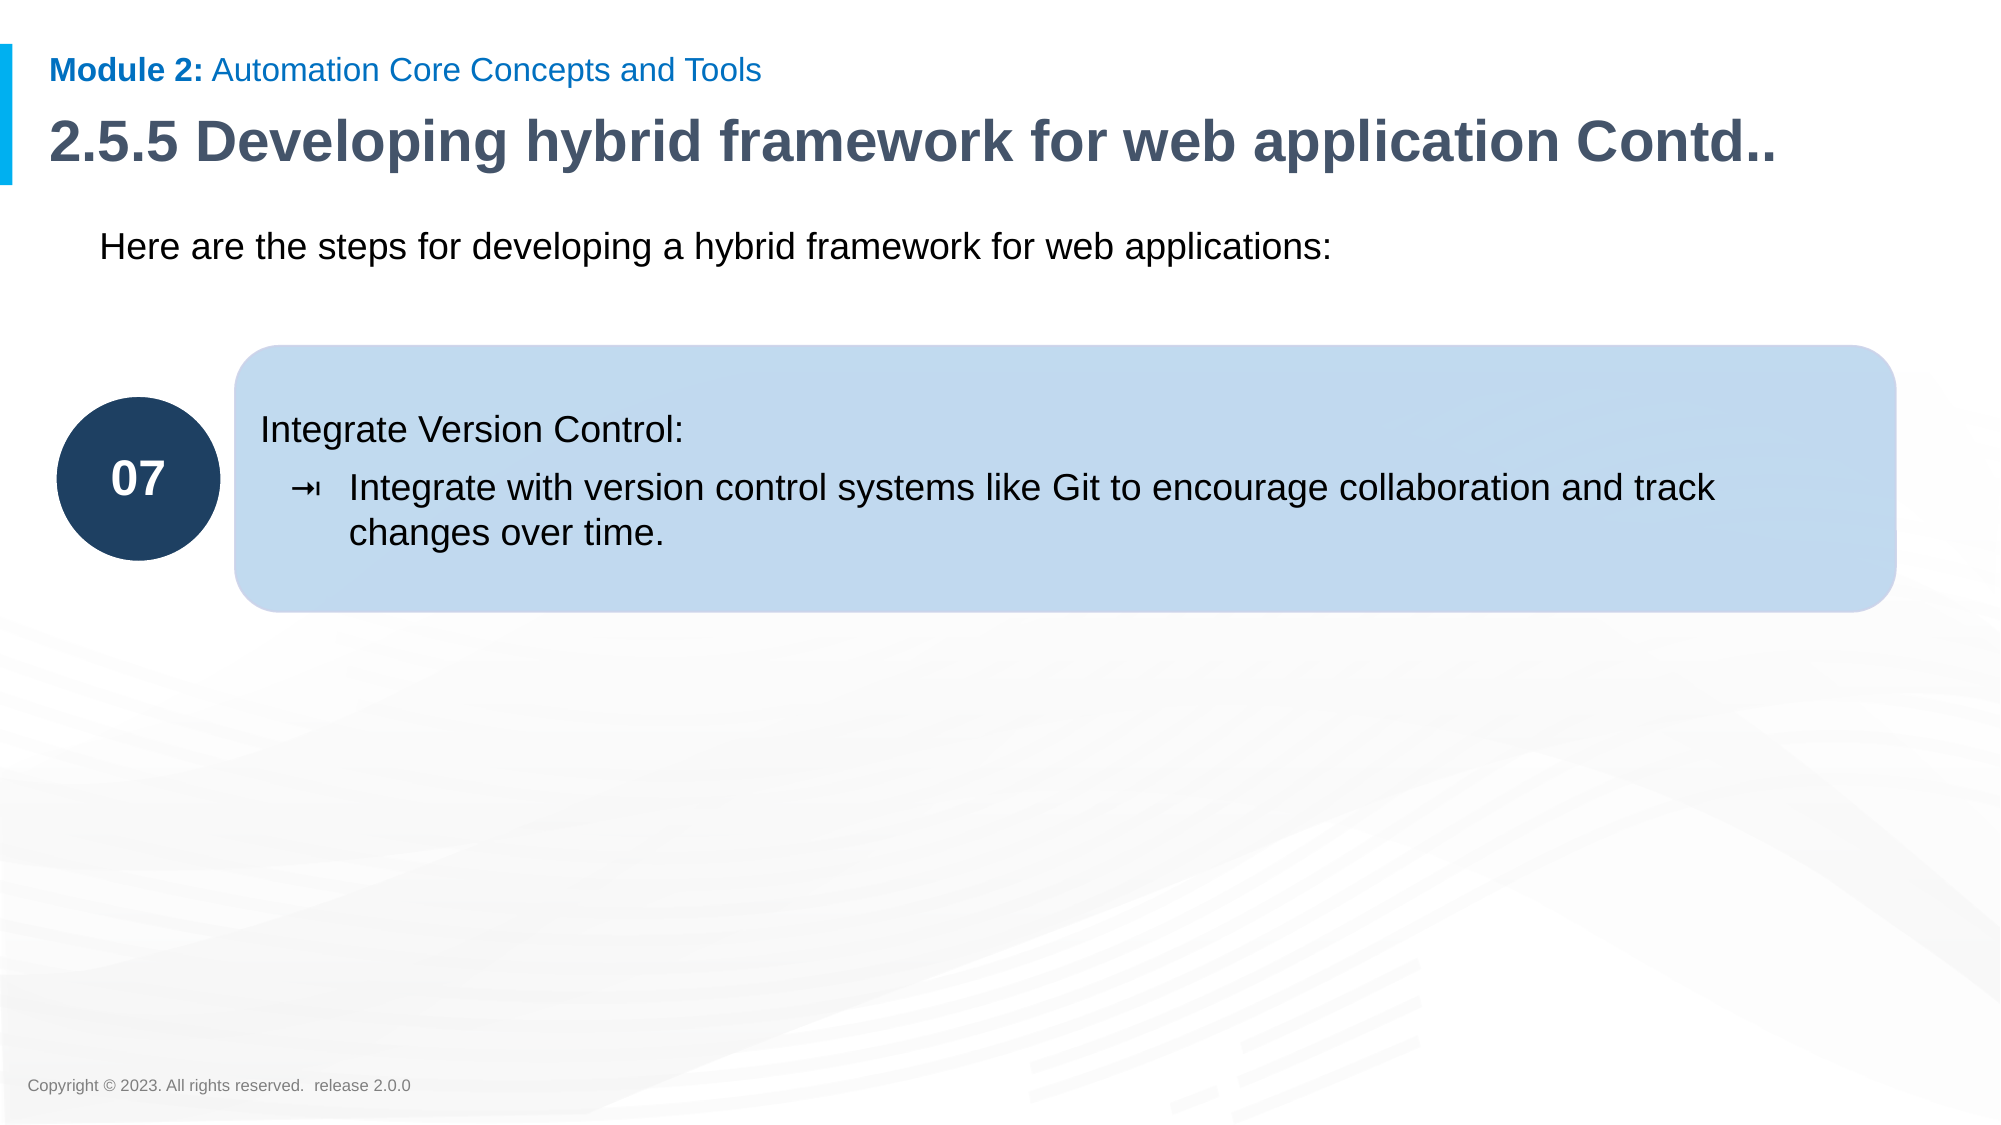

# 2.5.5 Developing hybrid framework for web application Contd..

Here are the steps for developing a hybrid framework for web applications:

Integrate Version Control:
Integrate with version control systems like Git to encourage collaboration and track changes over time.
07